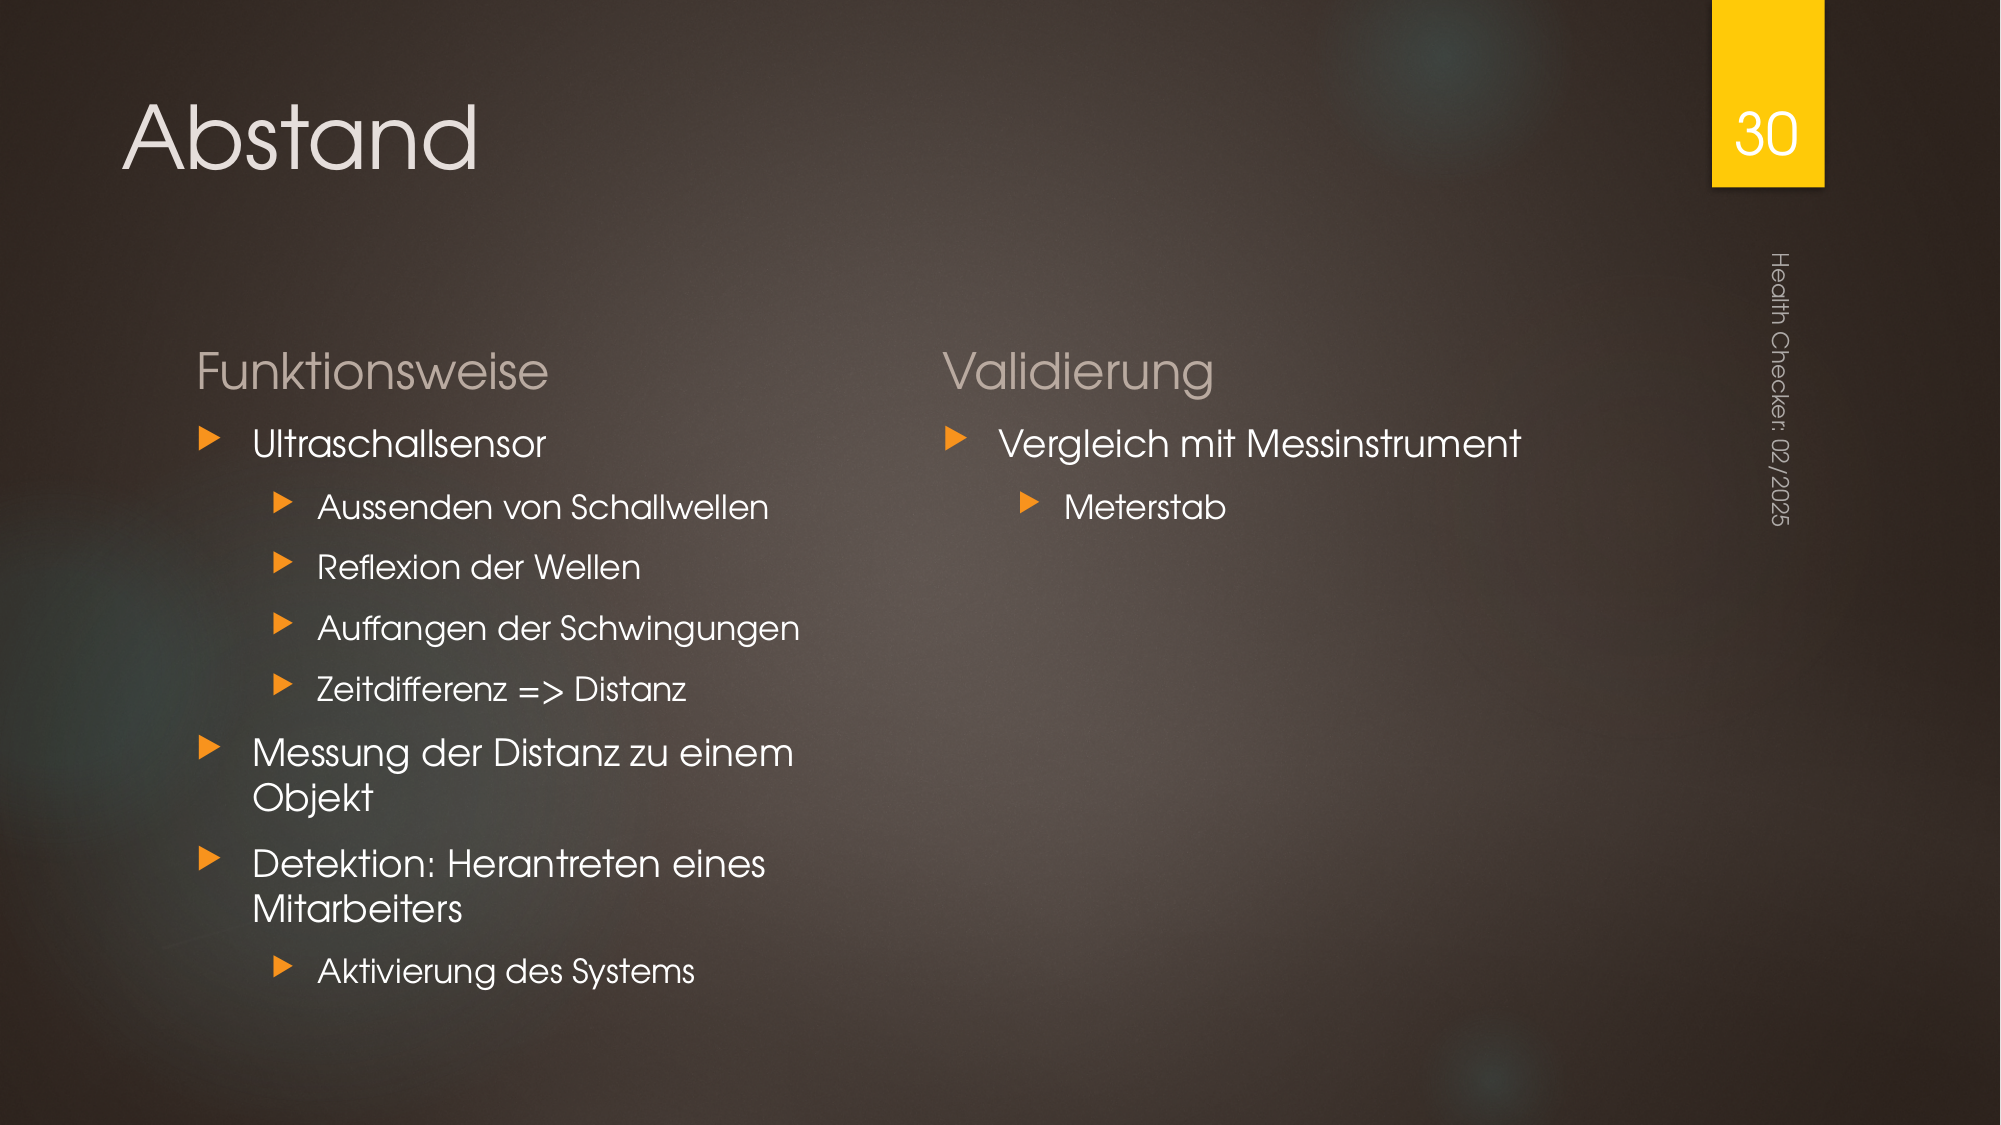

30
# Abstand
Funktionsweise
Validierung
Ultraschallsensor
Aussenden von Schallwellen
Reflexion der Wellen
Auffangen der Schwingungen
Zeitdifferenz => Distanz
Messung der Distanz zu einem Objekt
Detektion: Herantreten eines Mitarbeiters
Aktivierung des Systems
Vergleich mit Messinstrument
Meterstab
Health Checker: 02/2025